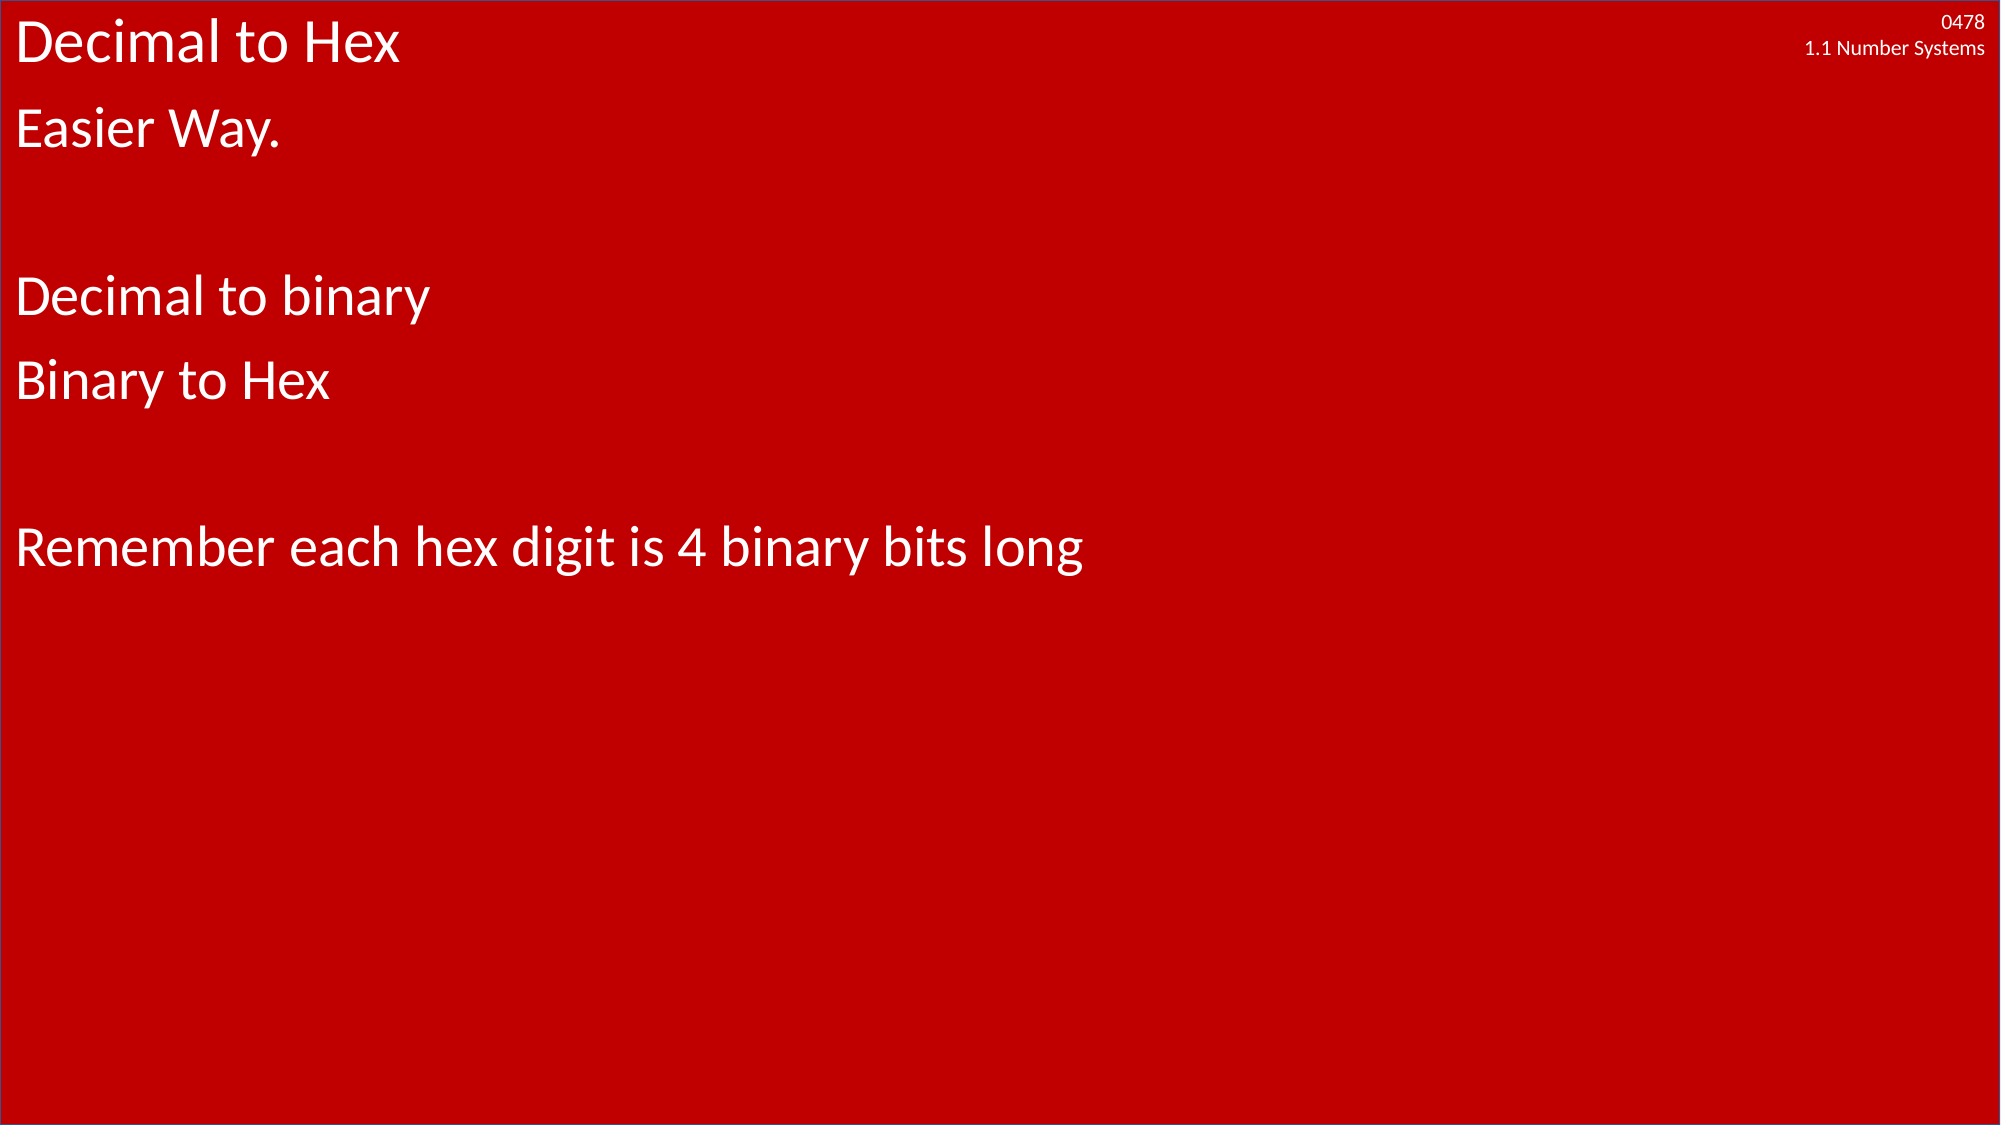

# Decimal to Hex
Easier Way.

Decimal to binary
Binary to Hex

Remember each hex digit is 4 binary bits long